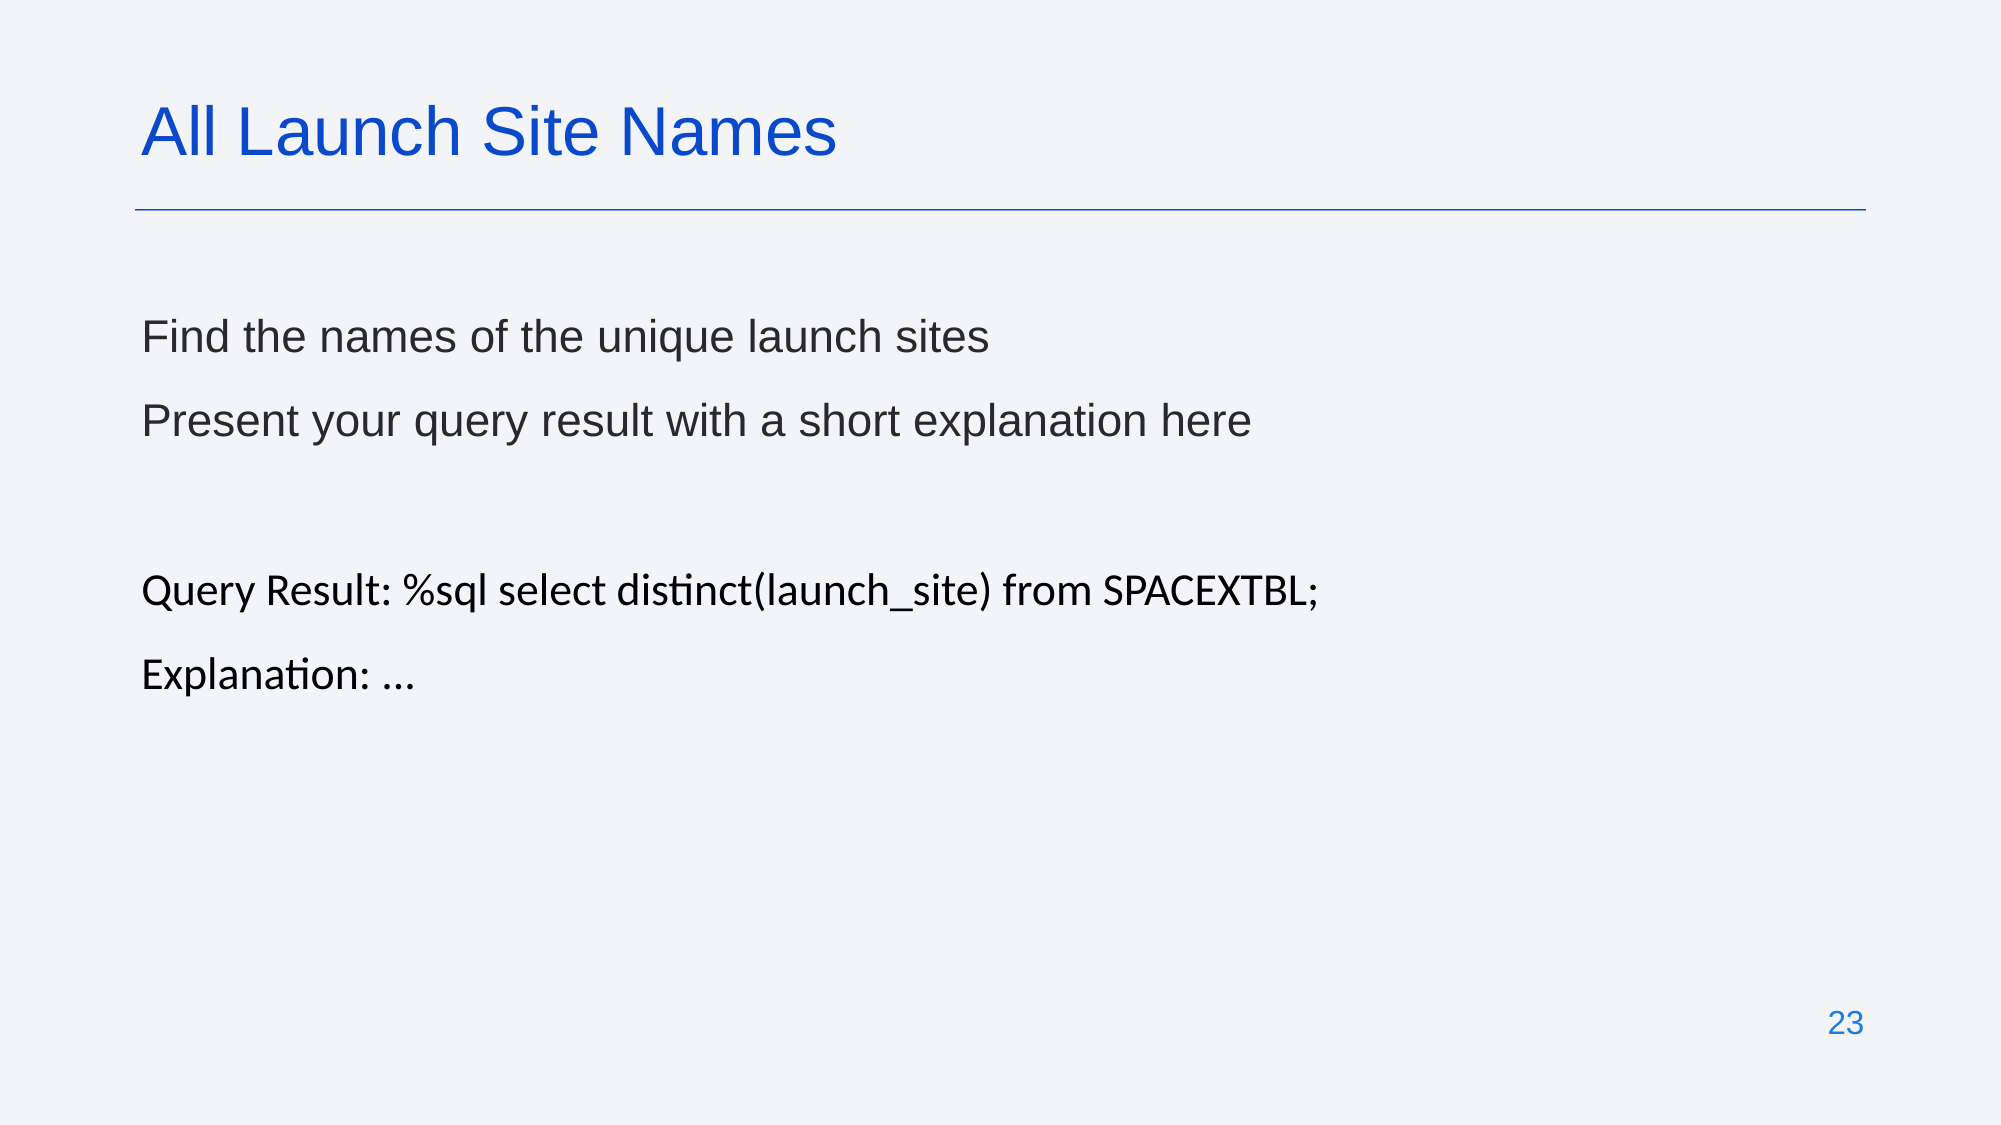

All Launch Site Names
Find the names of the unique launch sites
Present your query result with a short explanation here

Query Result: %sql select distinct(launch_site) from SPACEXTBL;
Explanation: ...
23